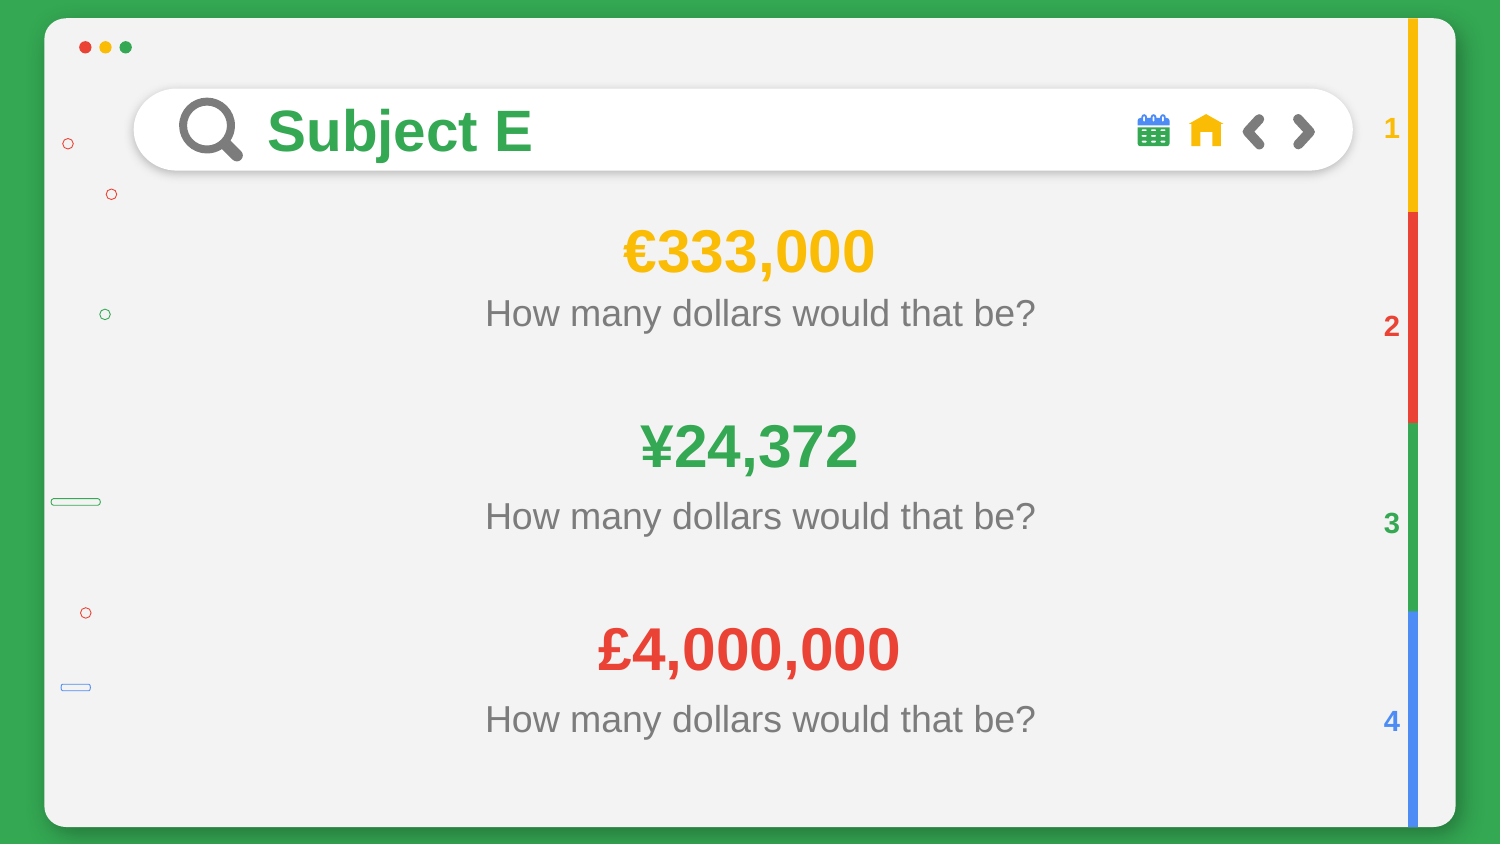

Subject E
1

# €333,000

How many dollars would that be?

2

¥24,372
How many dollars would that be?
3

£4,000,000
How many dollars would that be?
4